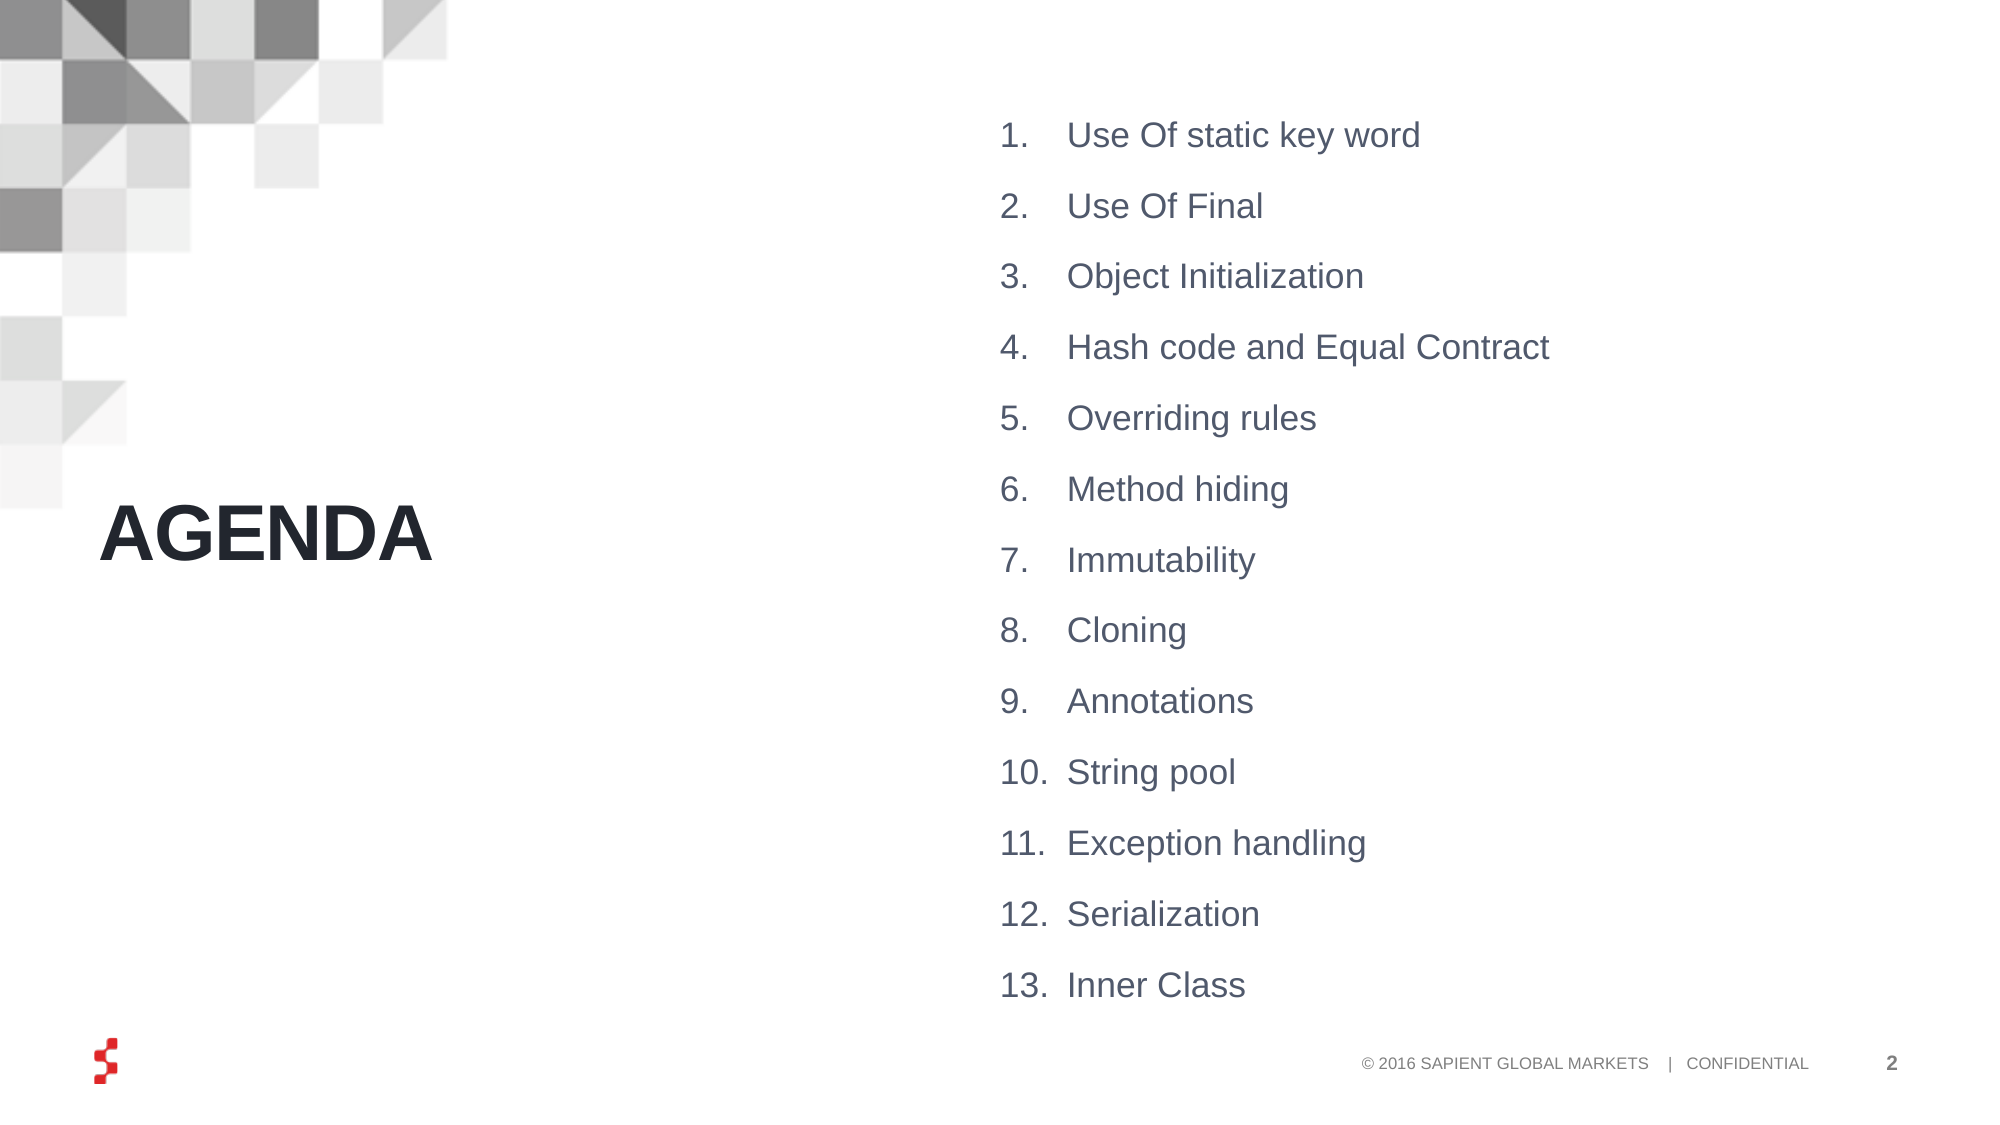

Use Of static key word
Use Of Final
Object Initialization
Hash code and Equal Contract
Overriding rules
Method hiding
Immutability
Cloning
Annotations
String pool
Exception handling
Serialization
Inner Class